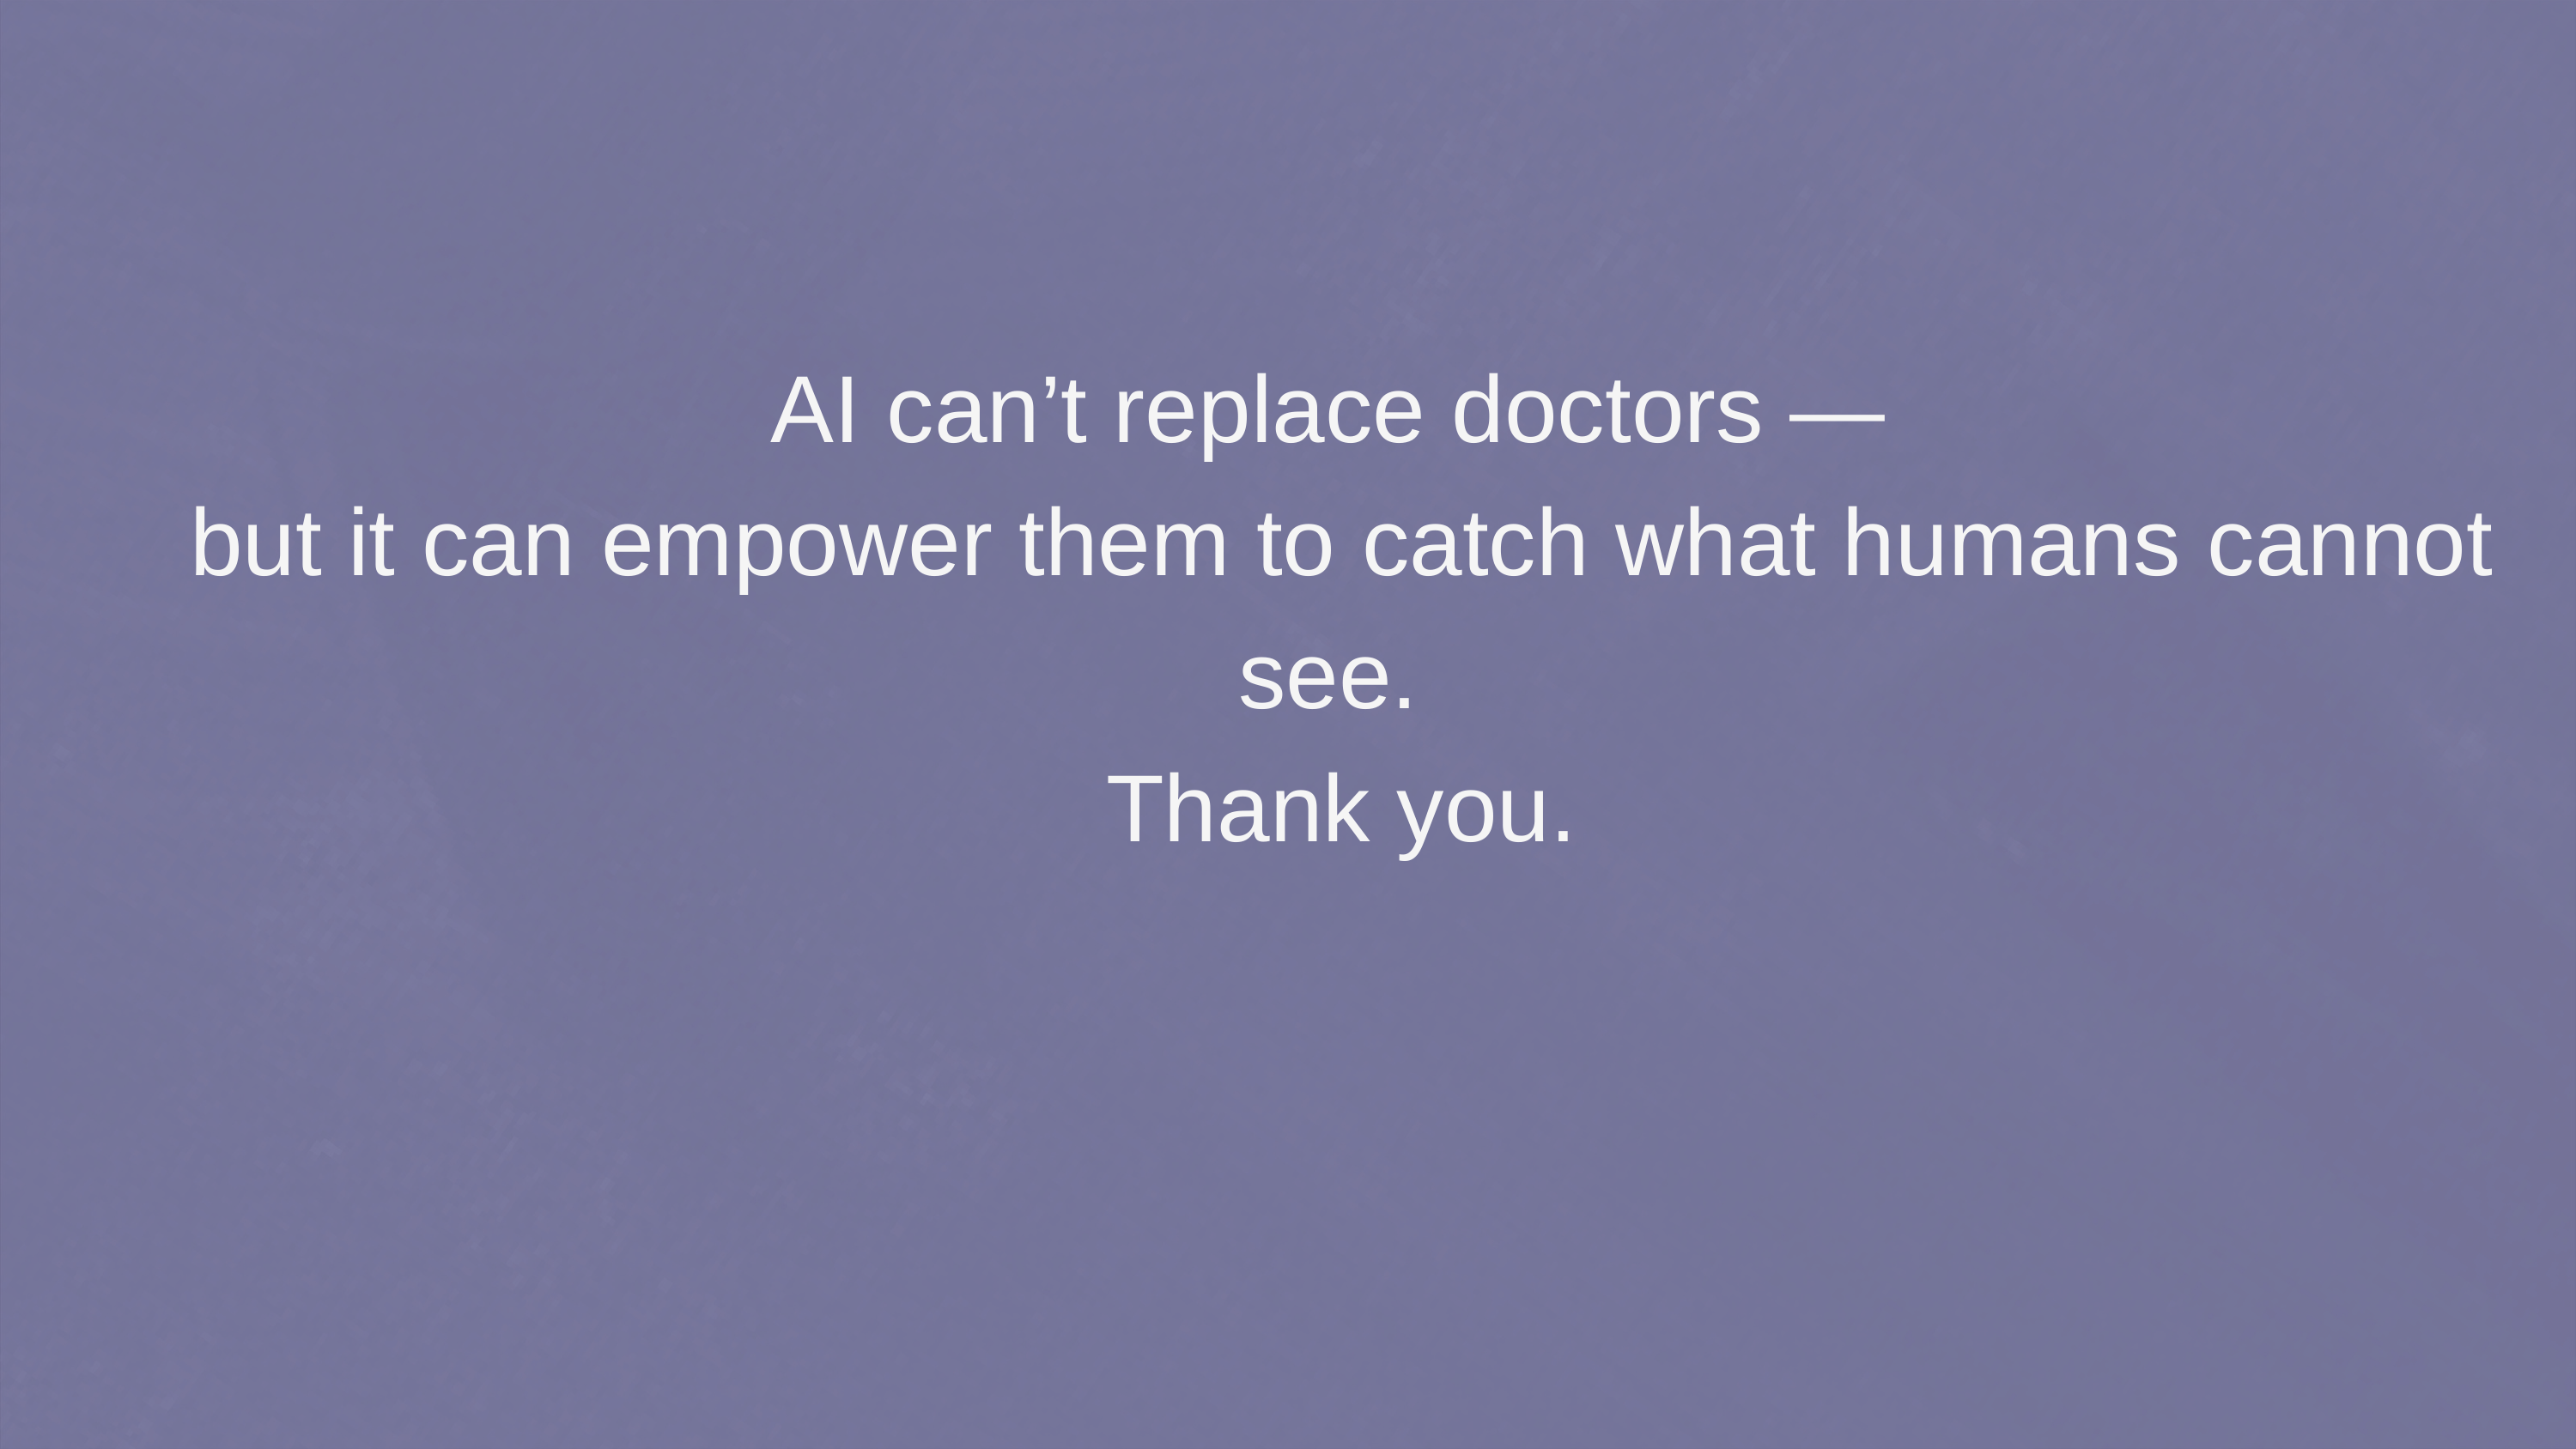

AI can’t replace doctors —
 but it can empower them to catch what humans cannot see.
 Thank you.